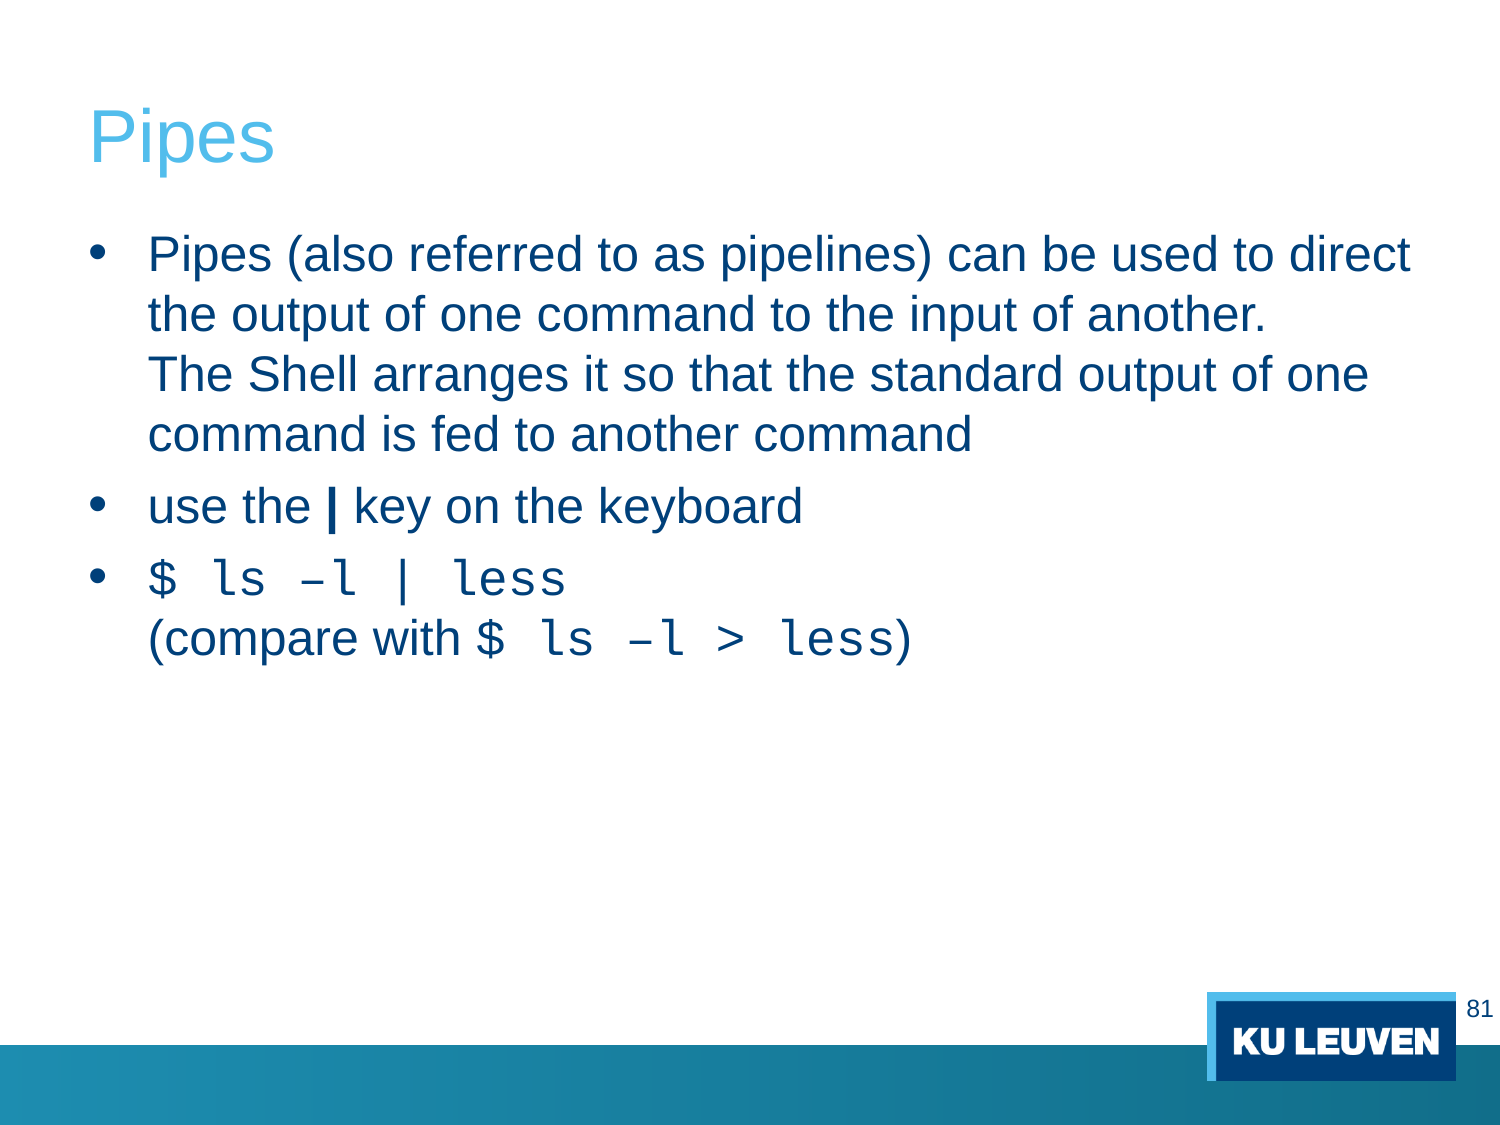

# Pipes
Pipes (also referred to as pipelines) can be used to direct the output of one command to the input of another.
The Shell arranges it so that the standard output of one command is fed to another command
use the | key on the keyboard
$ ls –l | less
(compare with $ ls –l > less)

81